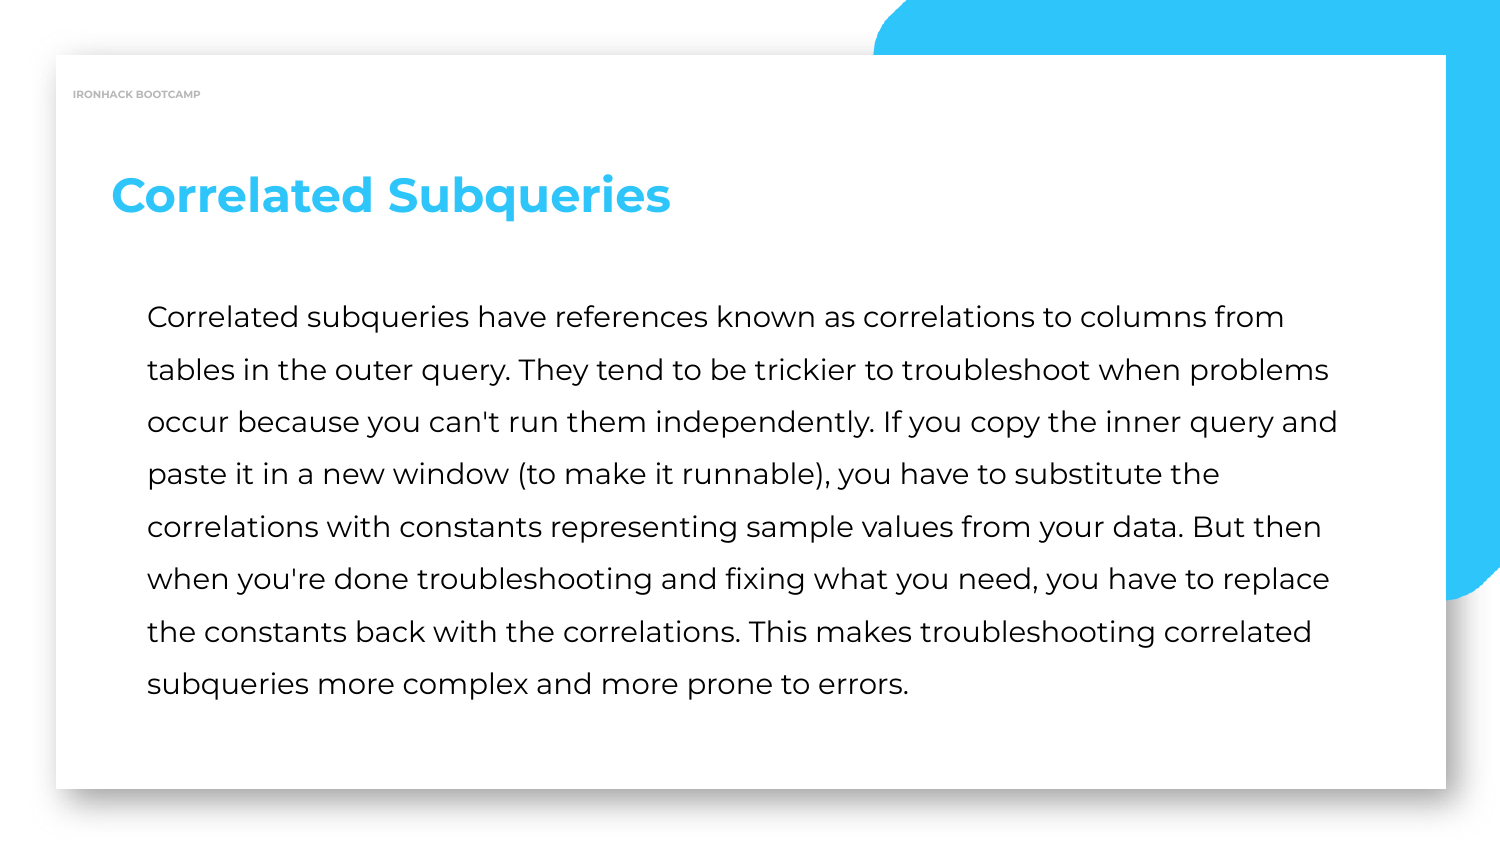

IRONHACK BOOTCAMP
Correlated Subqueries
Correlated subqueries have references known as correlations to columns from tables in the outer query. They tend to be trickier to troubleshoot when problems occur because you can't run them independently. If you copy the inner query and paste it in a new window (to make it runnable), you have to substitute the correlations with constants representing sample values from your data. But then when you're done troubleshooting and fixing what you need, you have to replace the constants back with the correlations. This makes troubleshooting correlated subqueries more complex and more prone to errors.